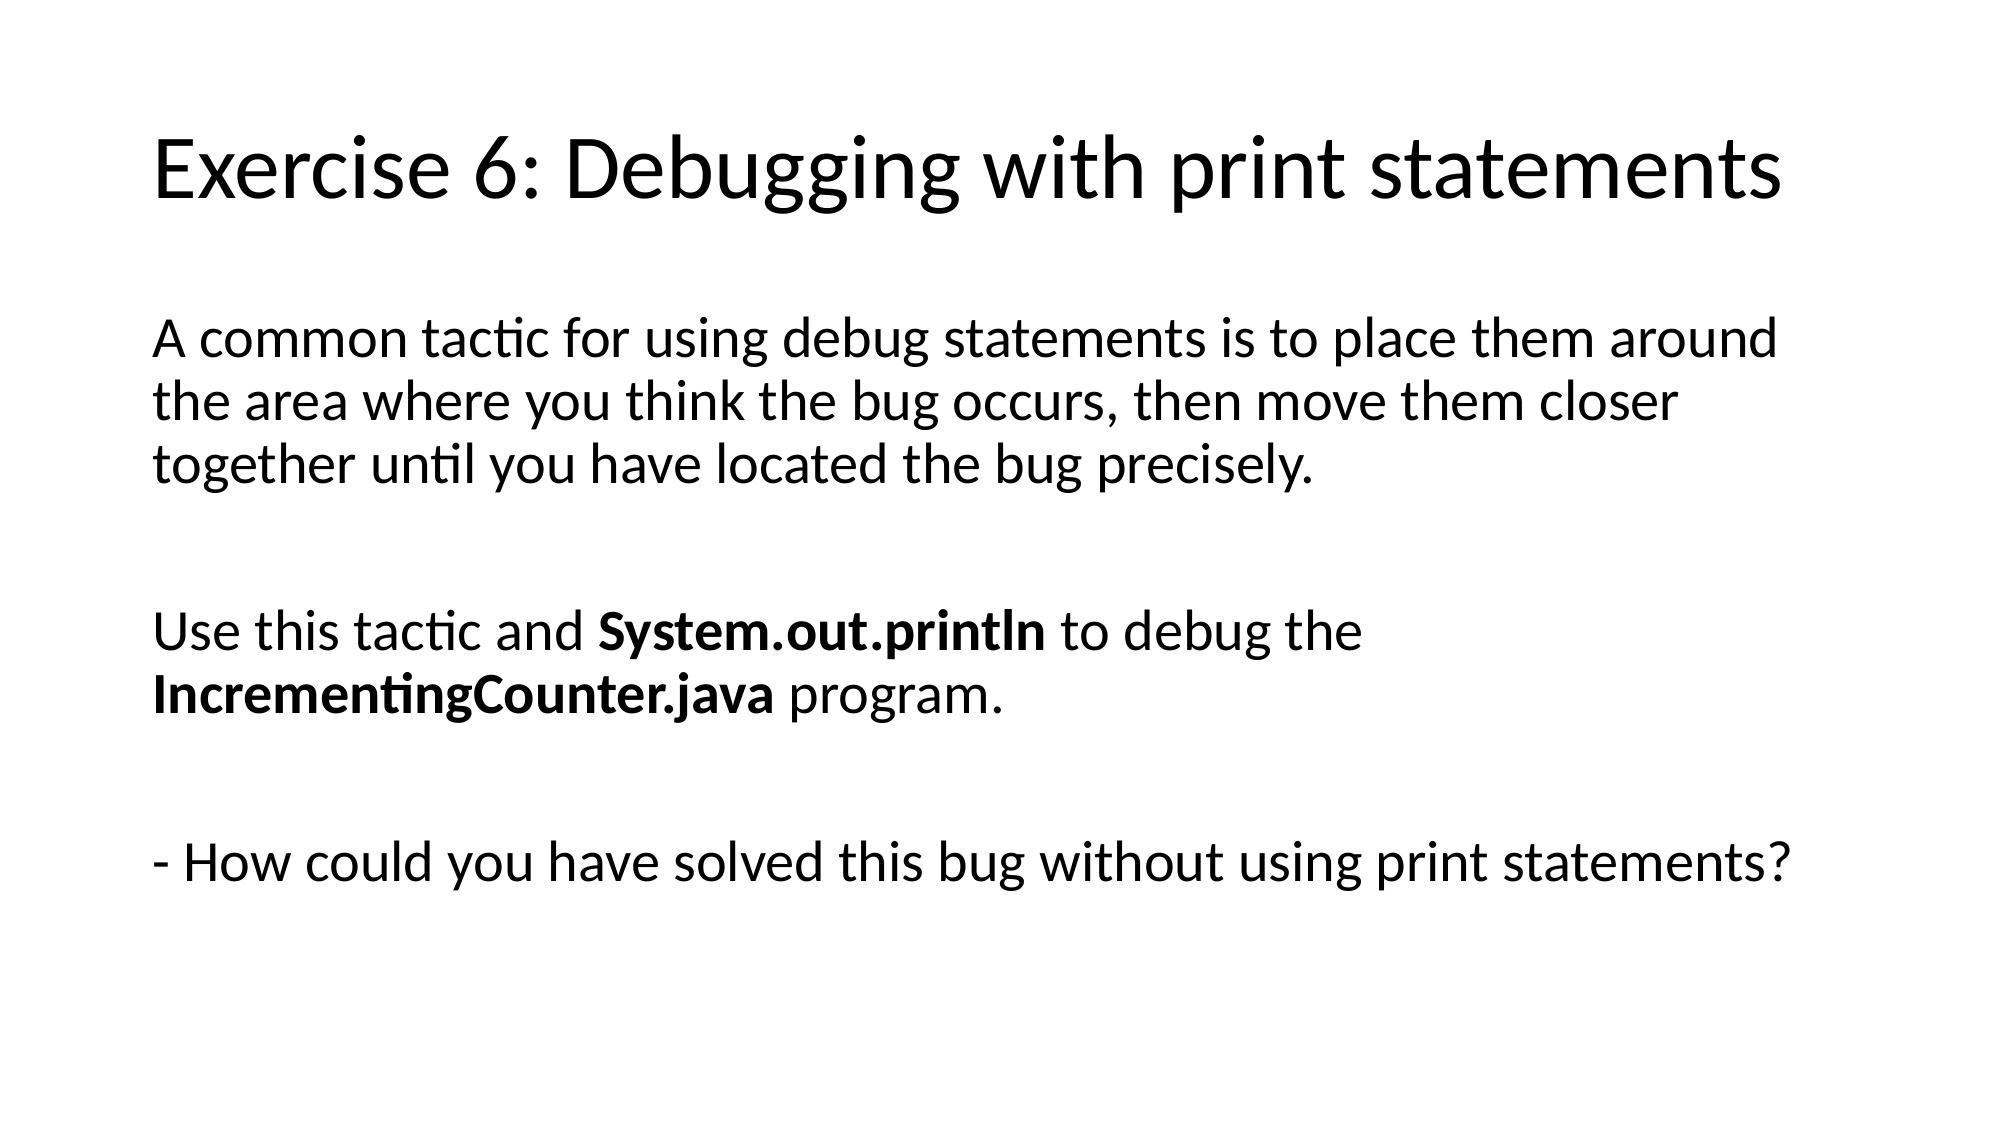

# Exercise 6: Debugging with print statements
A common tactic for using debug statements is to place them around the area where you think the bug occurs, then move them closer together until you have located the bug precisely.

Use this tactic and System.out.println to debug the IncrementingCounter.java program.

- How could you have solved this bug without using print statements?